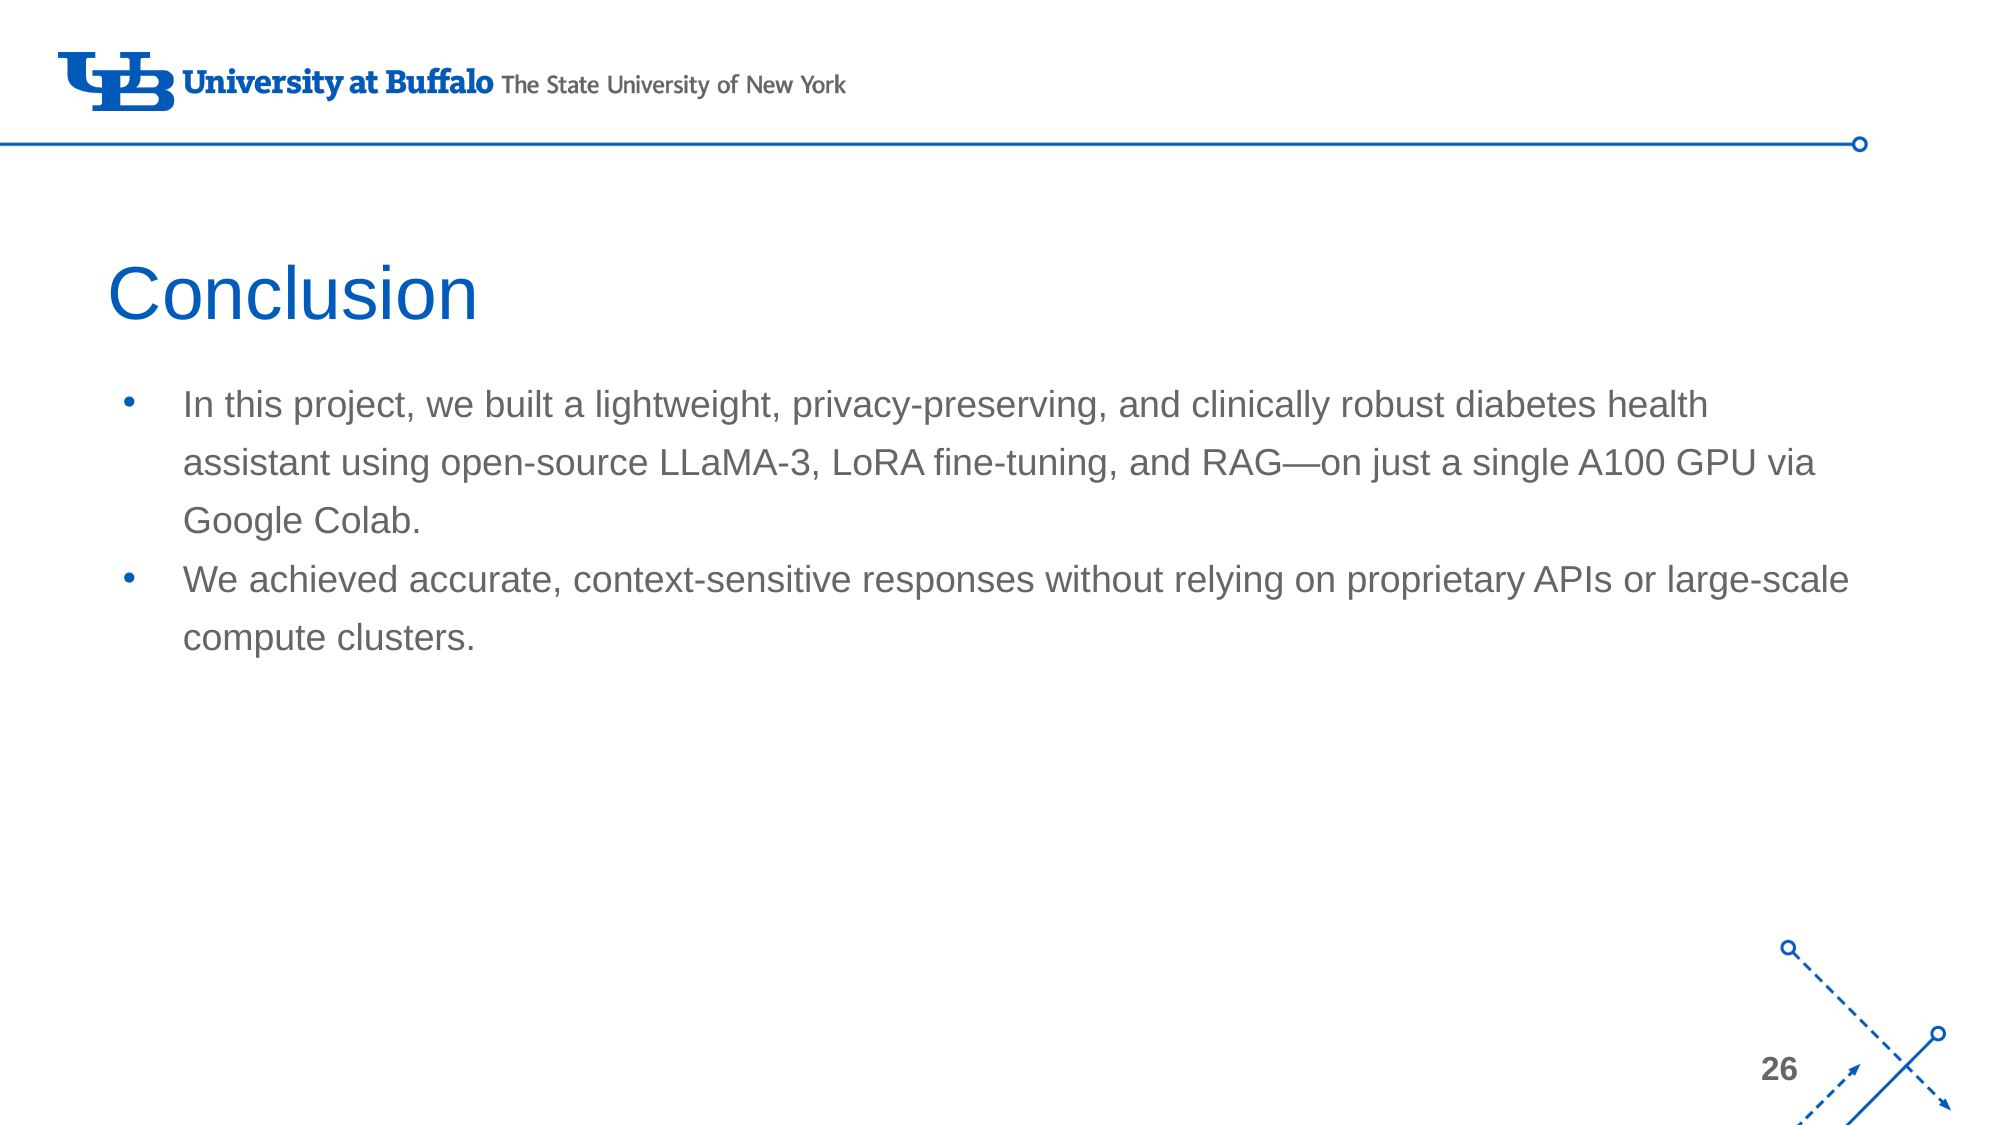

# Conclusion
In this project, we built a lightweight, privacy-preserving, and clinically robust diabetes health assistant using open-source LLaMA-3, LoRA fine-tuning, and RAG—on just a single A100 GPU via Google Colab.
We achieved accurate, context-sensitive responses without relying on proprietary APIs or large-scale compute clusters.